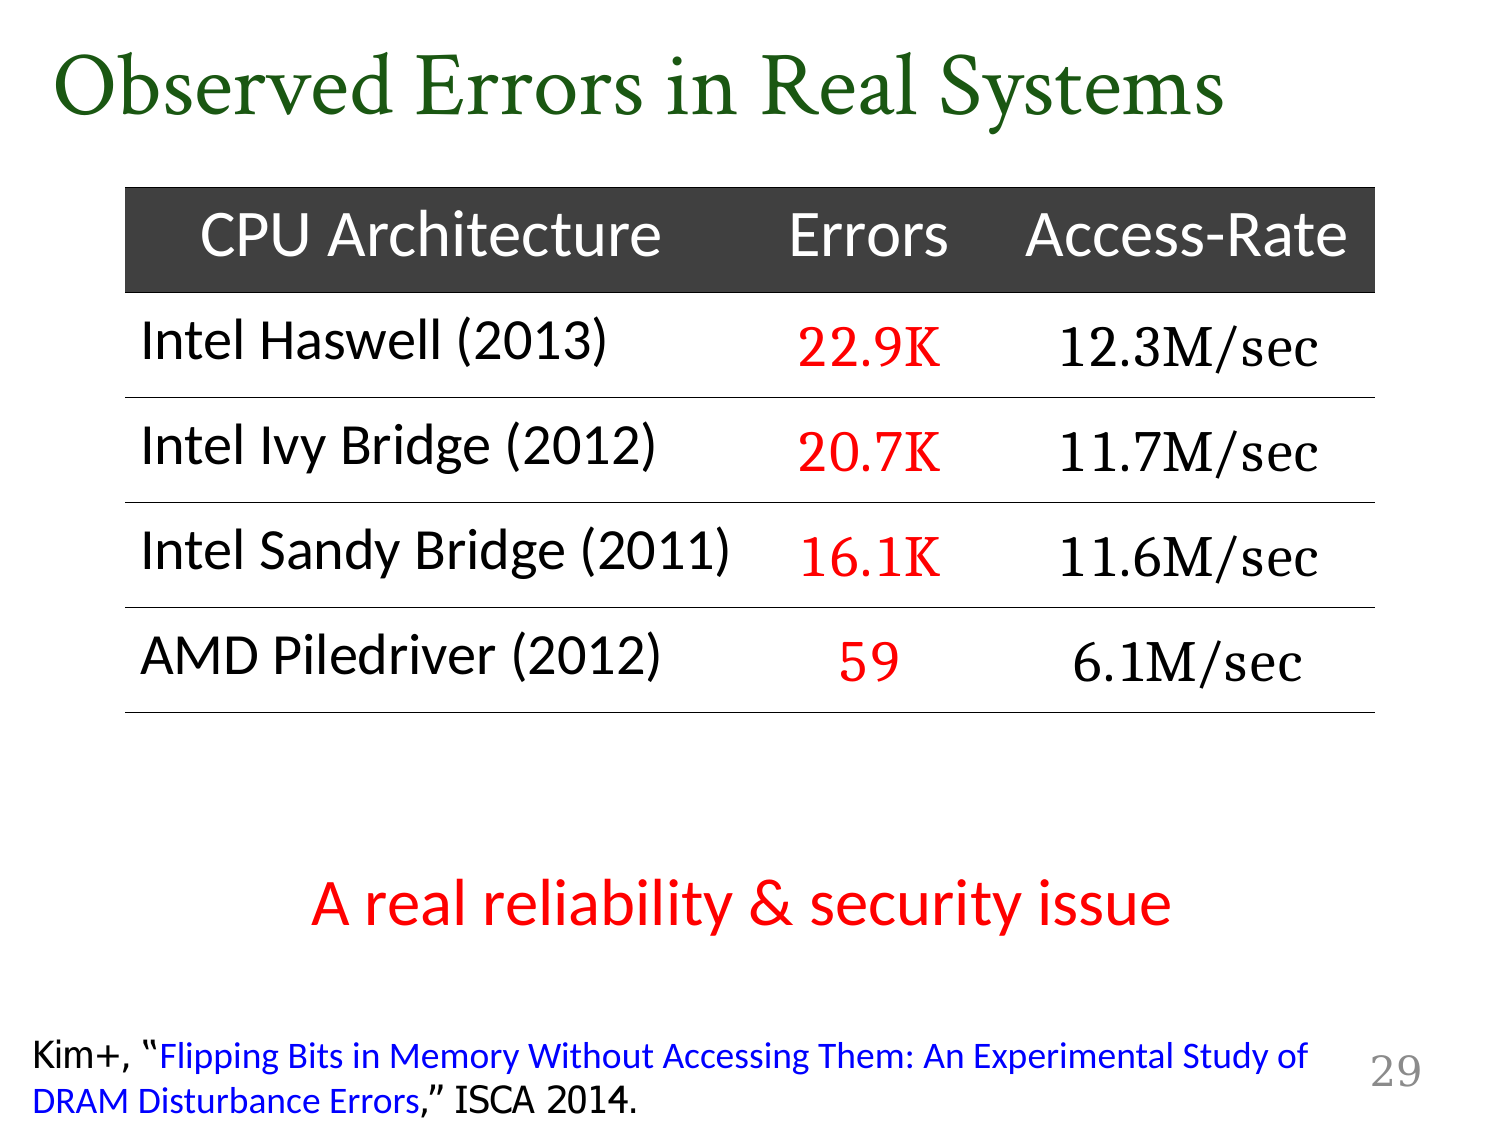

# Observed Errors in Real Systems

A real reliability & security issue
| CPU Architecture | Errors | Access-Rate |
| --- | --- | --- |
| Intel Haswell (2013) | 22.9K | 12.3M/sec |
| Intel Ivy Bridge (2012) | 20.7K | 11.7M/sec |
| Intel Sandy Bridge (2011) | 16.1K | 11.6M/sec |
| AMD Piledriver (2012) | 59 | 6.1M/sec |
Kim+, “Flipping Bits in Memory Without Accessing Them: An Experimental Study of DRAM Disturbance Errors,” ISCA 2014.
29